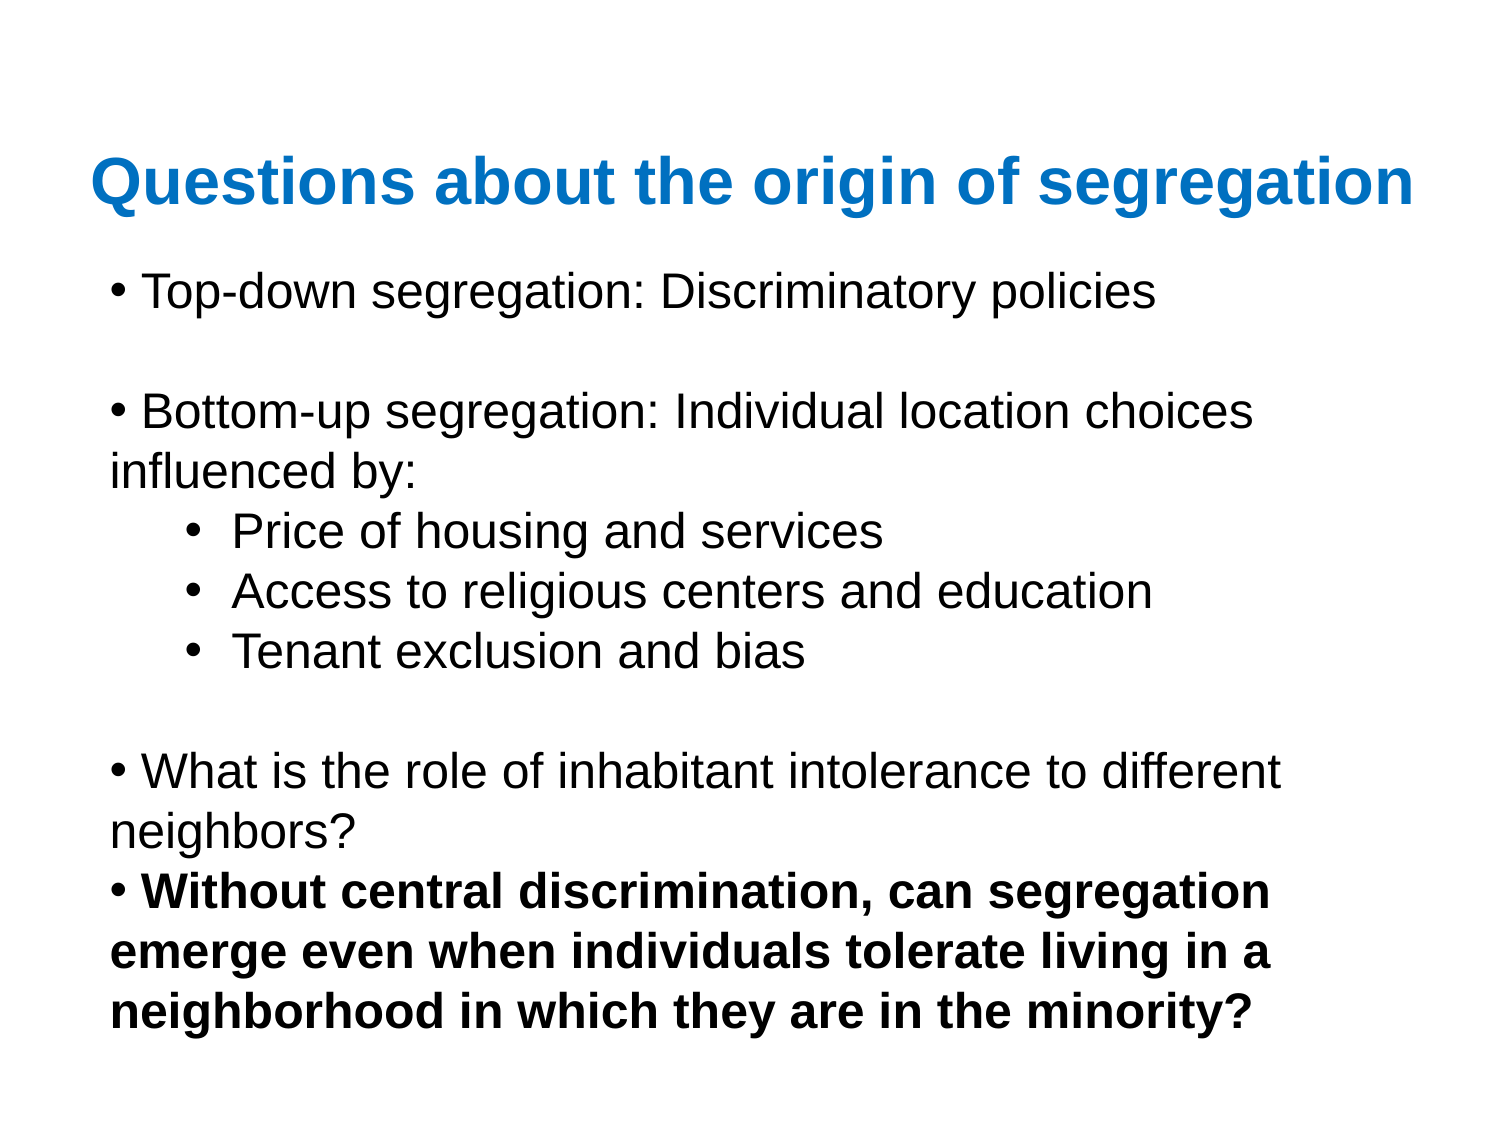

# Questions about the origin of segregation
 Top-down segregation: Discriminatory policies

 Bottom-up segregation: Individual location choices influenced by:
Price of housing and services
Access to religious centers and education
Tenant exclusion and bias

 What is the role of inhabitant intolerance to different neighbors?
 Without central discrimination, can segregation emerge even when individuals tolerate living in a neighborhood in which they are in the minority?
15